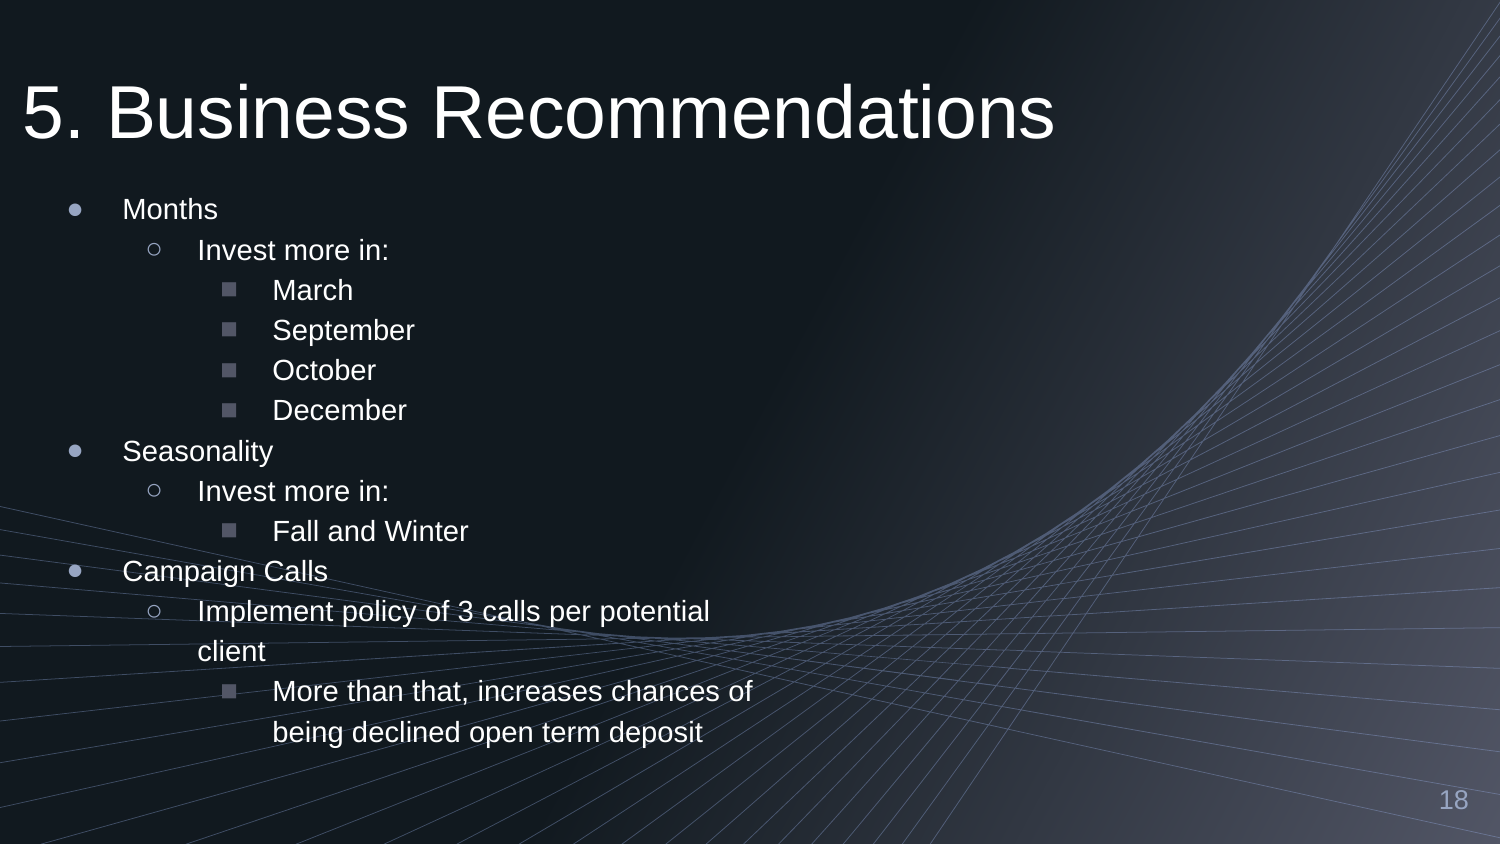

5. Business Recommendations
Months
Invest more in:
March
September
October
December
Seasonality
Invest more in:
Fall and Winter
Campaign Calls
Implement policy of 3 calls per potential client
More than that, increases chances of being declined open term deposit

18